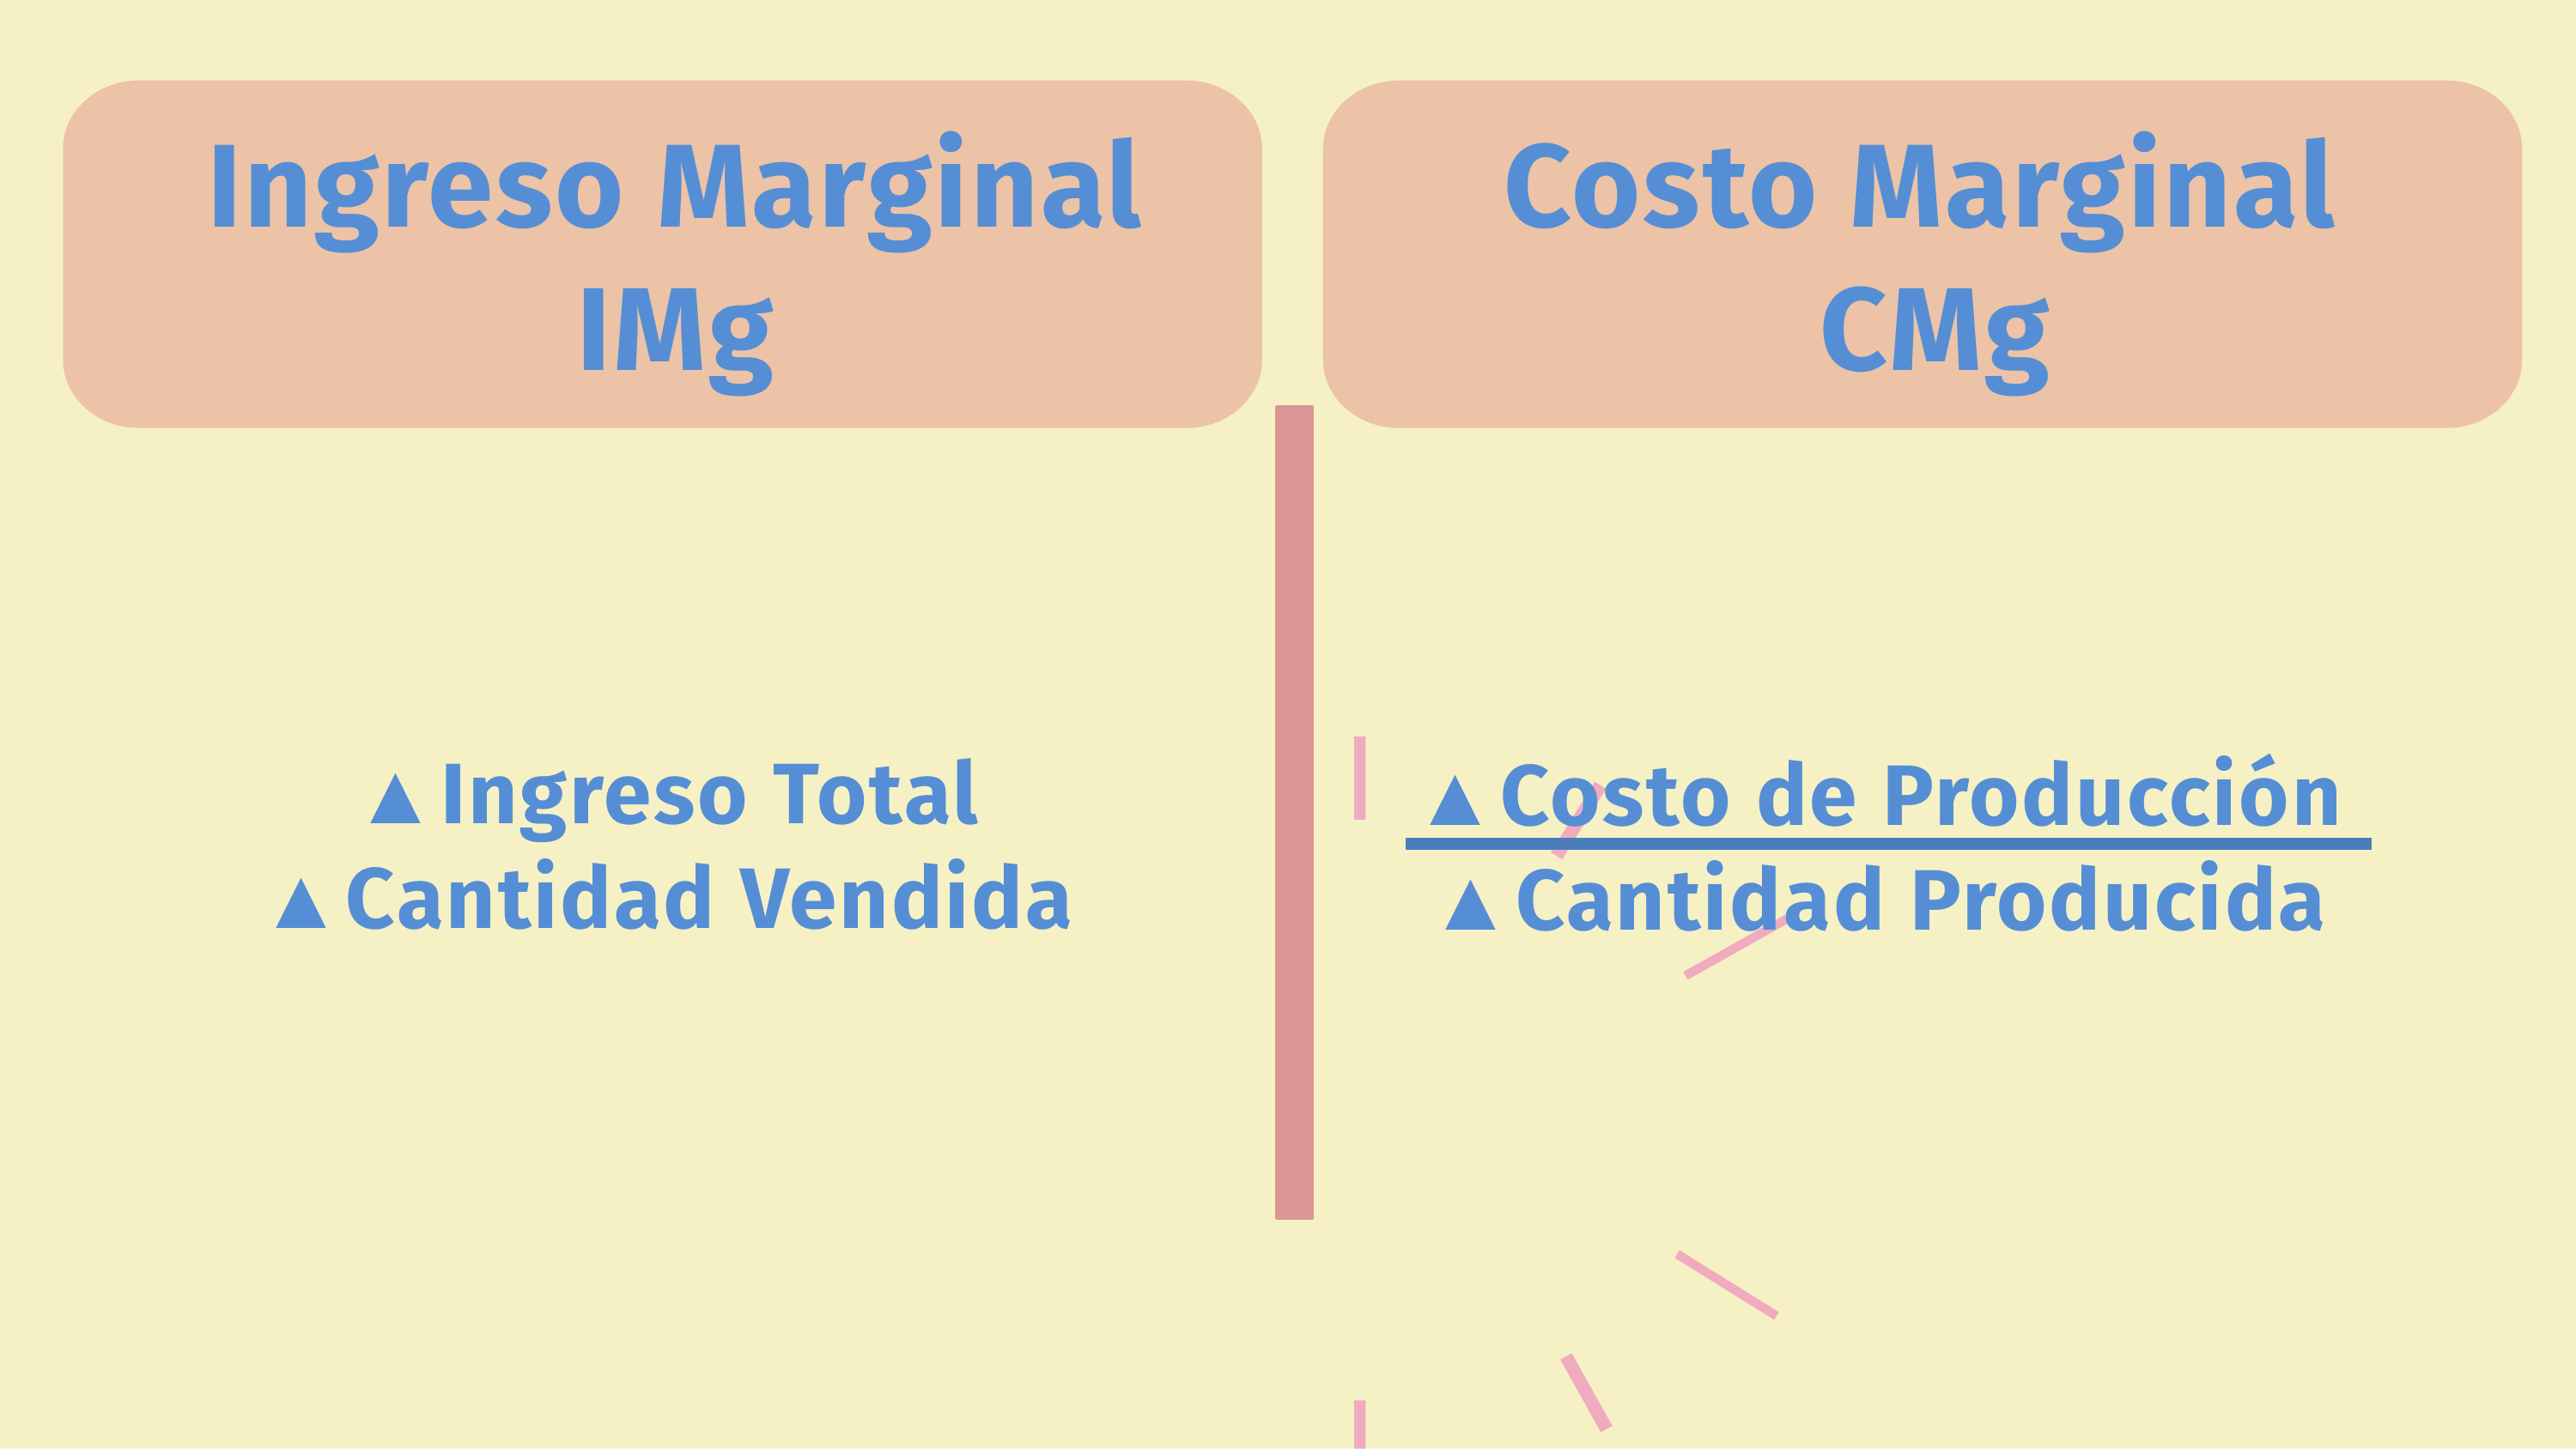

Ingreso Marginal
IMg
Costo Marginal
CMg

▲Ingreso Total
▲Cantidad Vendida

▲Costo de Producción
▲Cantidad Producida